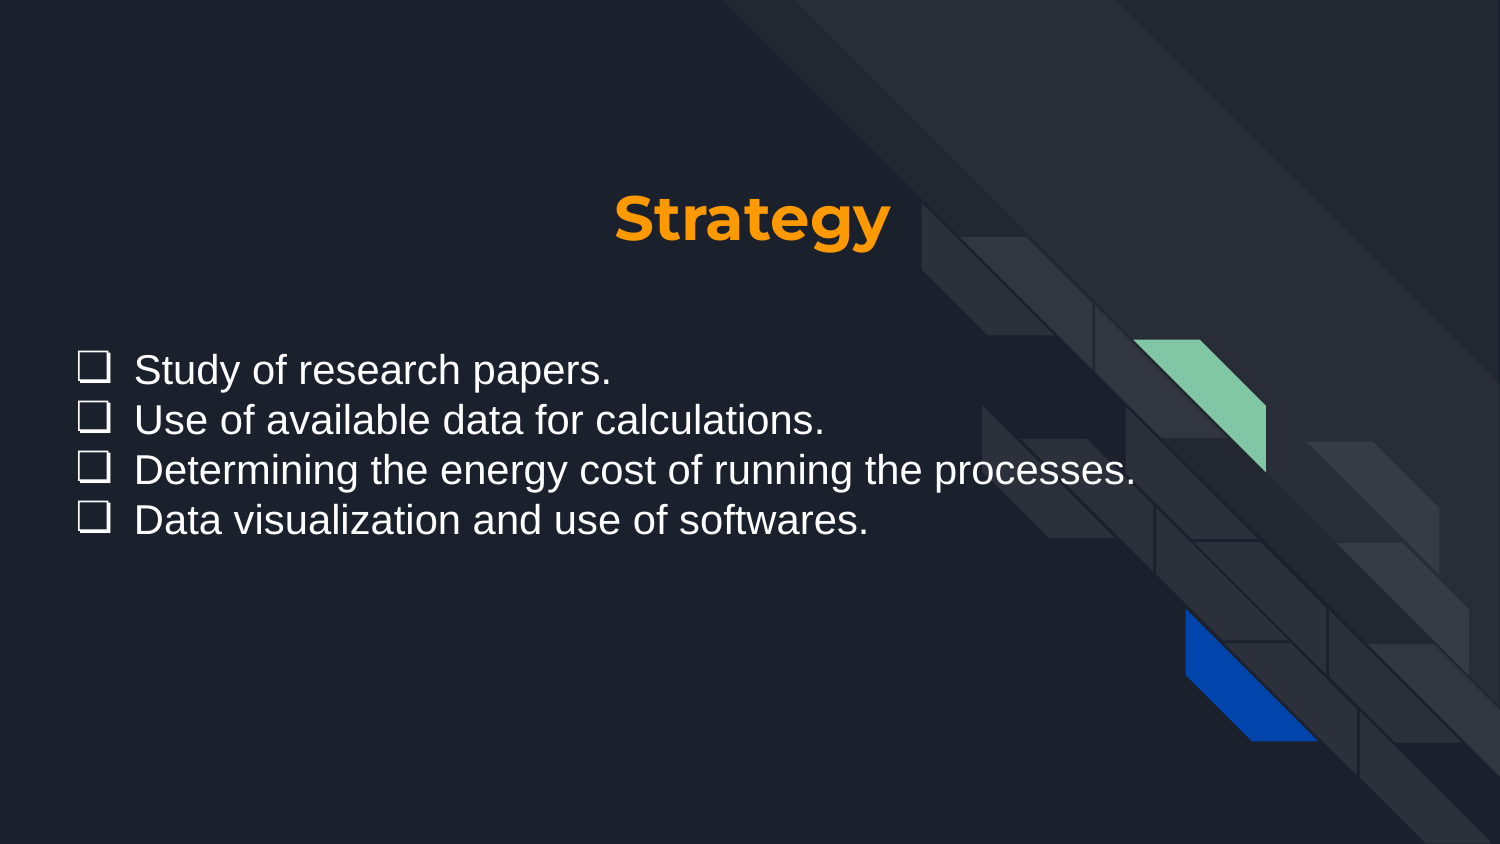

# Strategy
Study of research papers.
Use of available data for calculations.
Determining the energy cost of running the processes.
Data visualization and use of softwares.